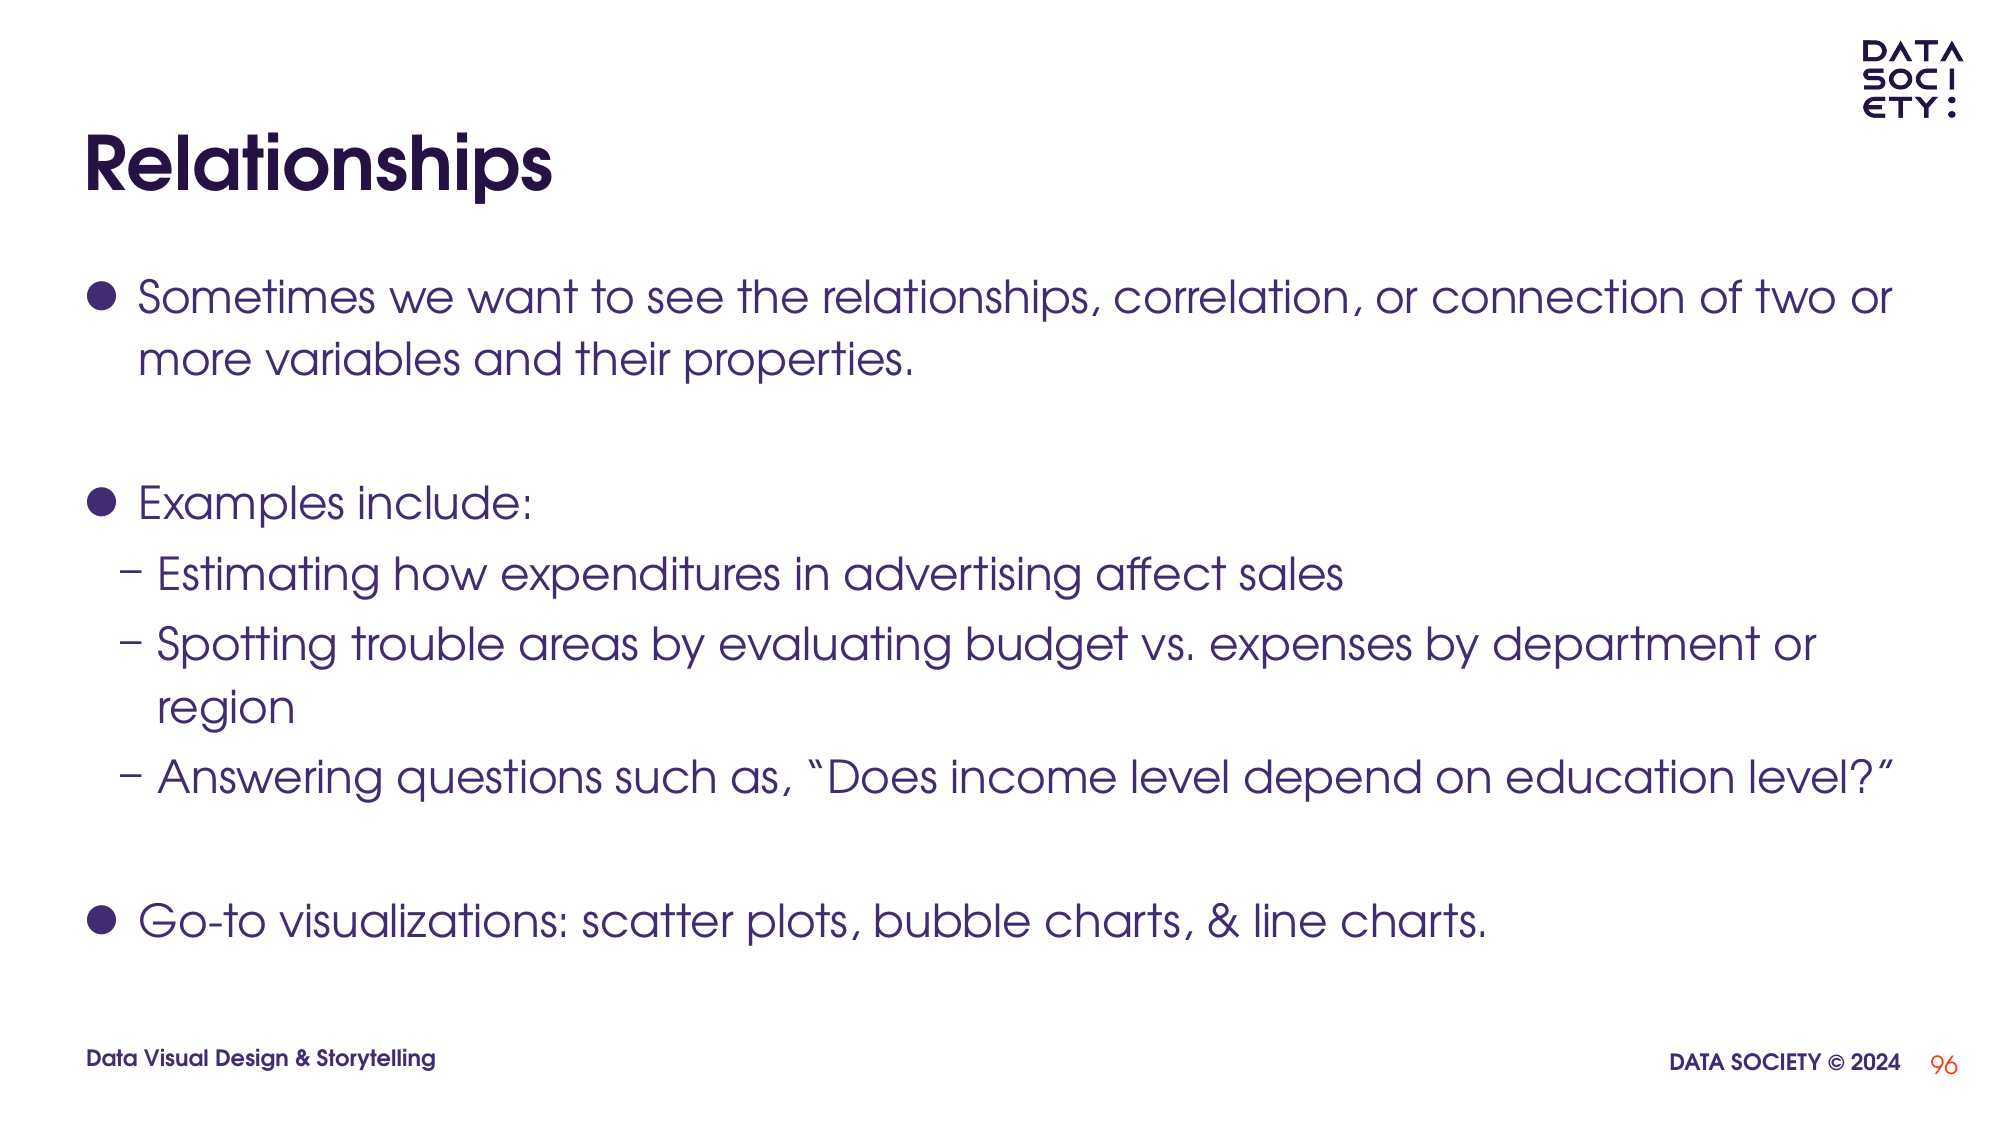

# Relationships
Sometimes we want to see the relationships, correlation, or connection of two or more variables and their properties.

Examples include:
Estimating how expenditures in advertising affect sales
Spotting trouble areas by evaluating budget vs. expenses by department or region
Answering questions such as, “Does income level depend on education level?”

Go-to visualizations: scatter plots, bubble charts, & line charts.

96